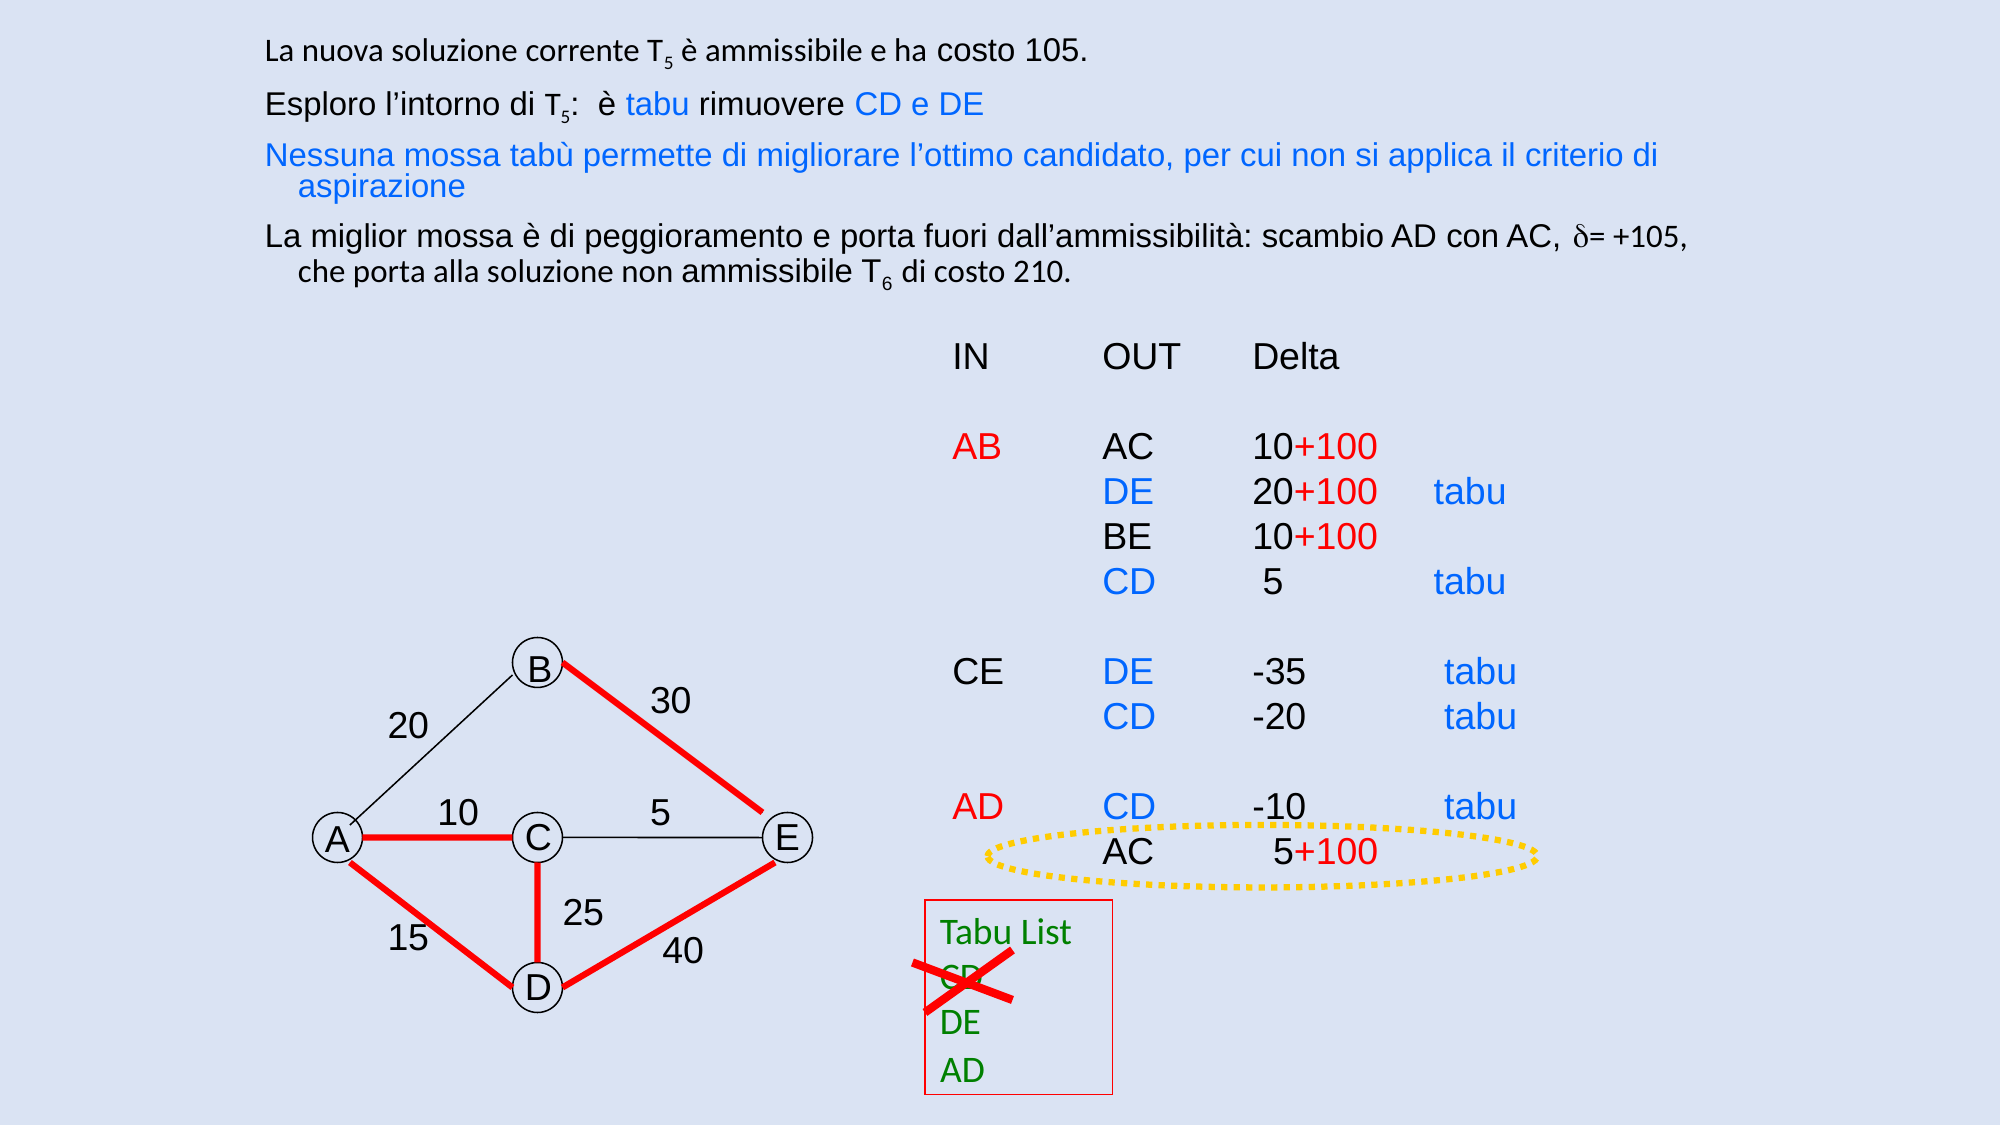

La nuova soluzione corrente T5 è ammissibile e ha costo 105.
Esploro l’intorno di T5:  è tabu rimuovere CD e DE
Nessuna mossa tabù permette di migliorare l’ottimo candidato, per cui non si applica il criterio di aspirazione
La miglior mossa è di peggioramento e porta fuori dall’ammissibilità: scambio AD con AC, δ= +105, che porta alla soluzione non ammissibile T6 di costo 210.

IN	OUT	Delta

AB	AC	10+100
	DE	20+100	   tabu
	BE	10+100
	CD	 5	   tabu

CE	DE	-35	    tabu
	CD	-20	    tabu

AD	CD	-10	    tabu
	AC	  5+100

B

30

20
10
5
C
E
A

25
Tabu List
CD
DE

15
40

D

AD